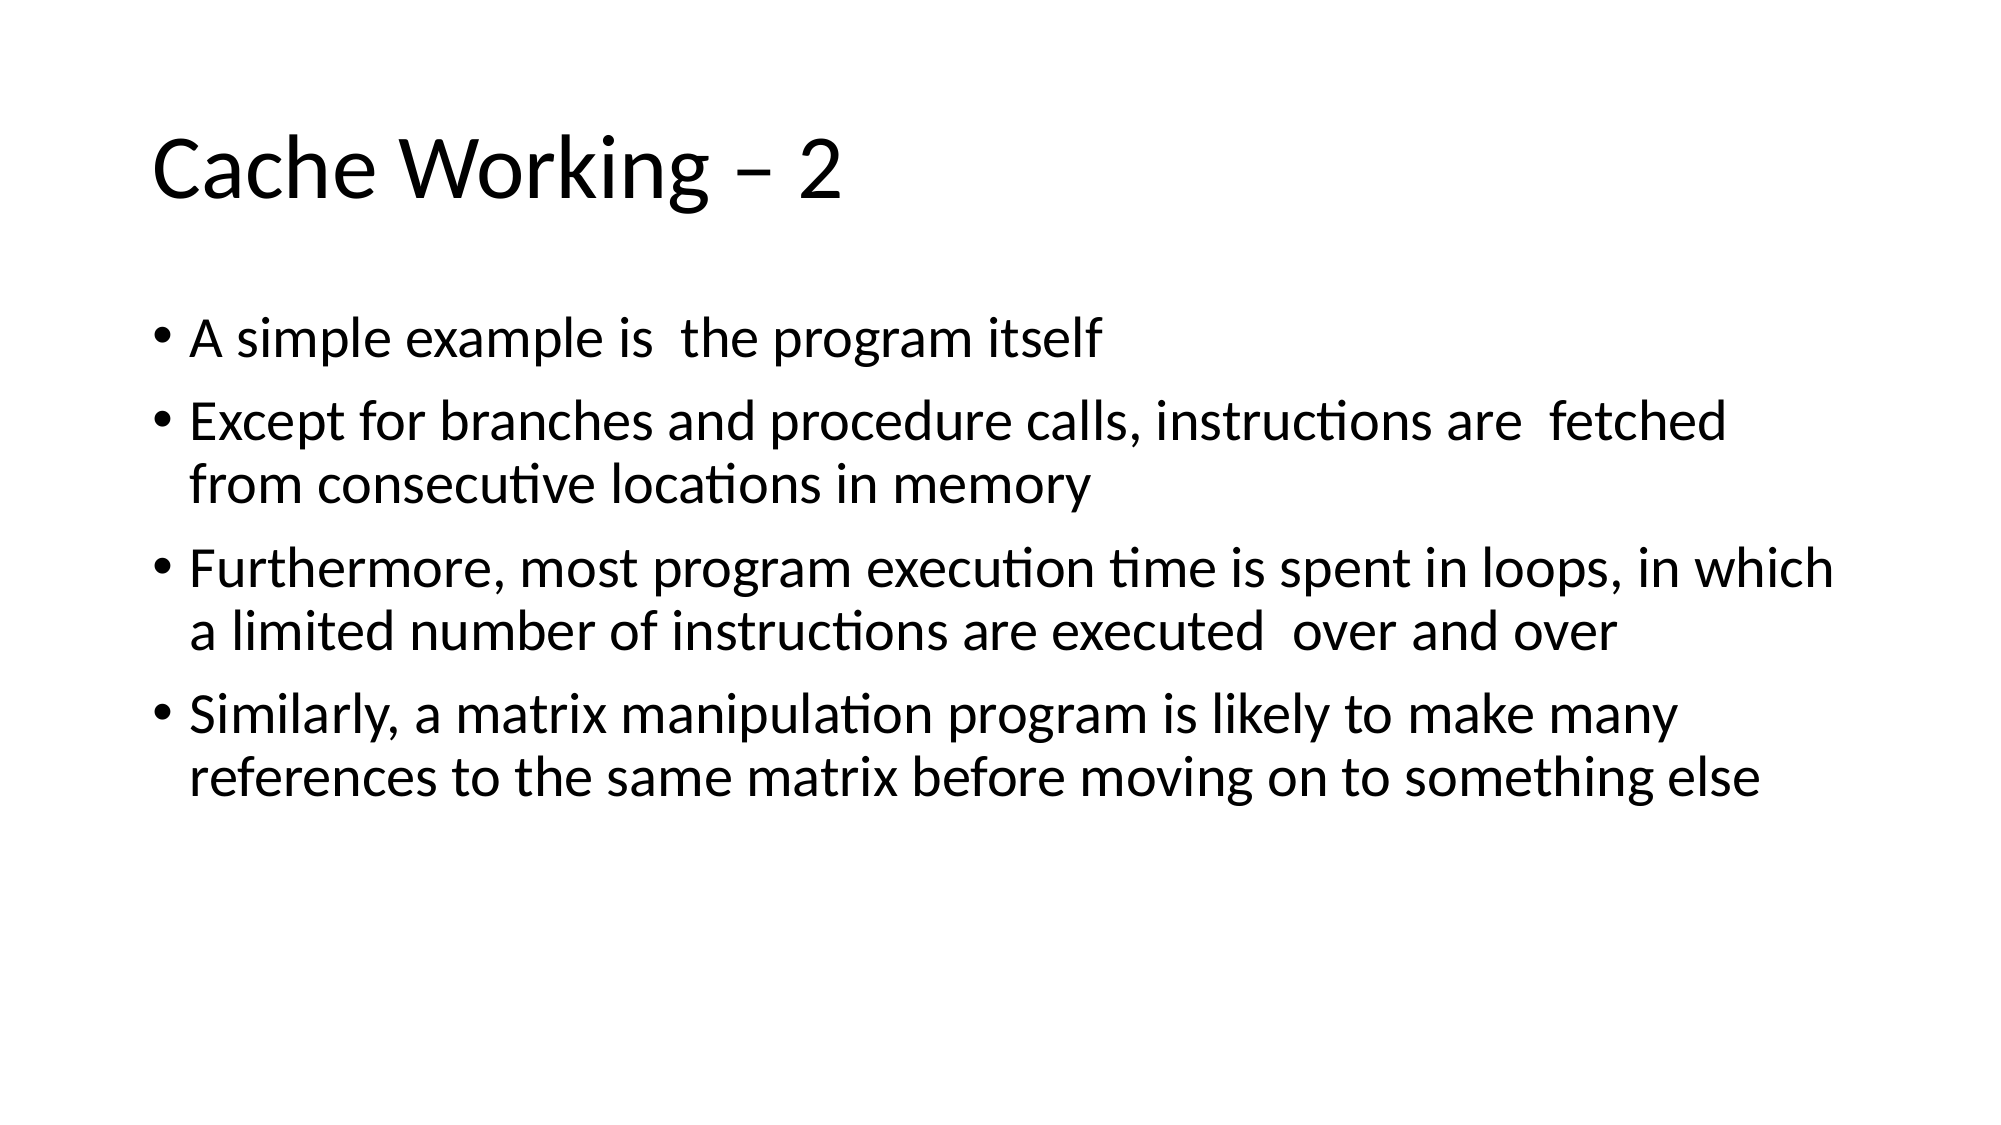

# Cache Working – 2
A simple example is  the program itself
Except for branches and procedure calls, instructions are  fetched from consecutive locations in memory
Furthermore, most program execution time is spent in loops, in which a limited number of instructions are executed  over and over
Similarly, a matrix manipulation program is likely to make many  references to the same matrix before moving on to something else